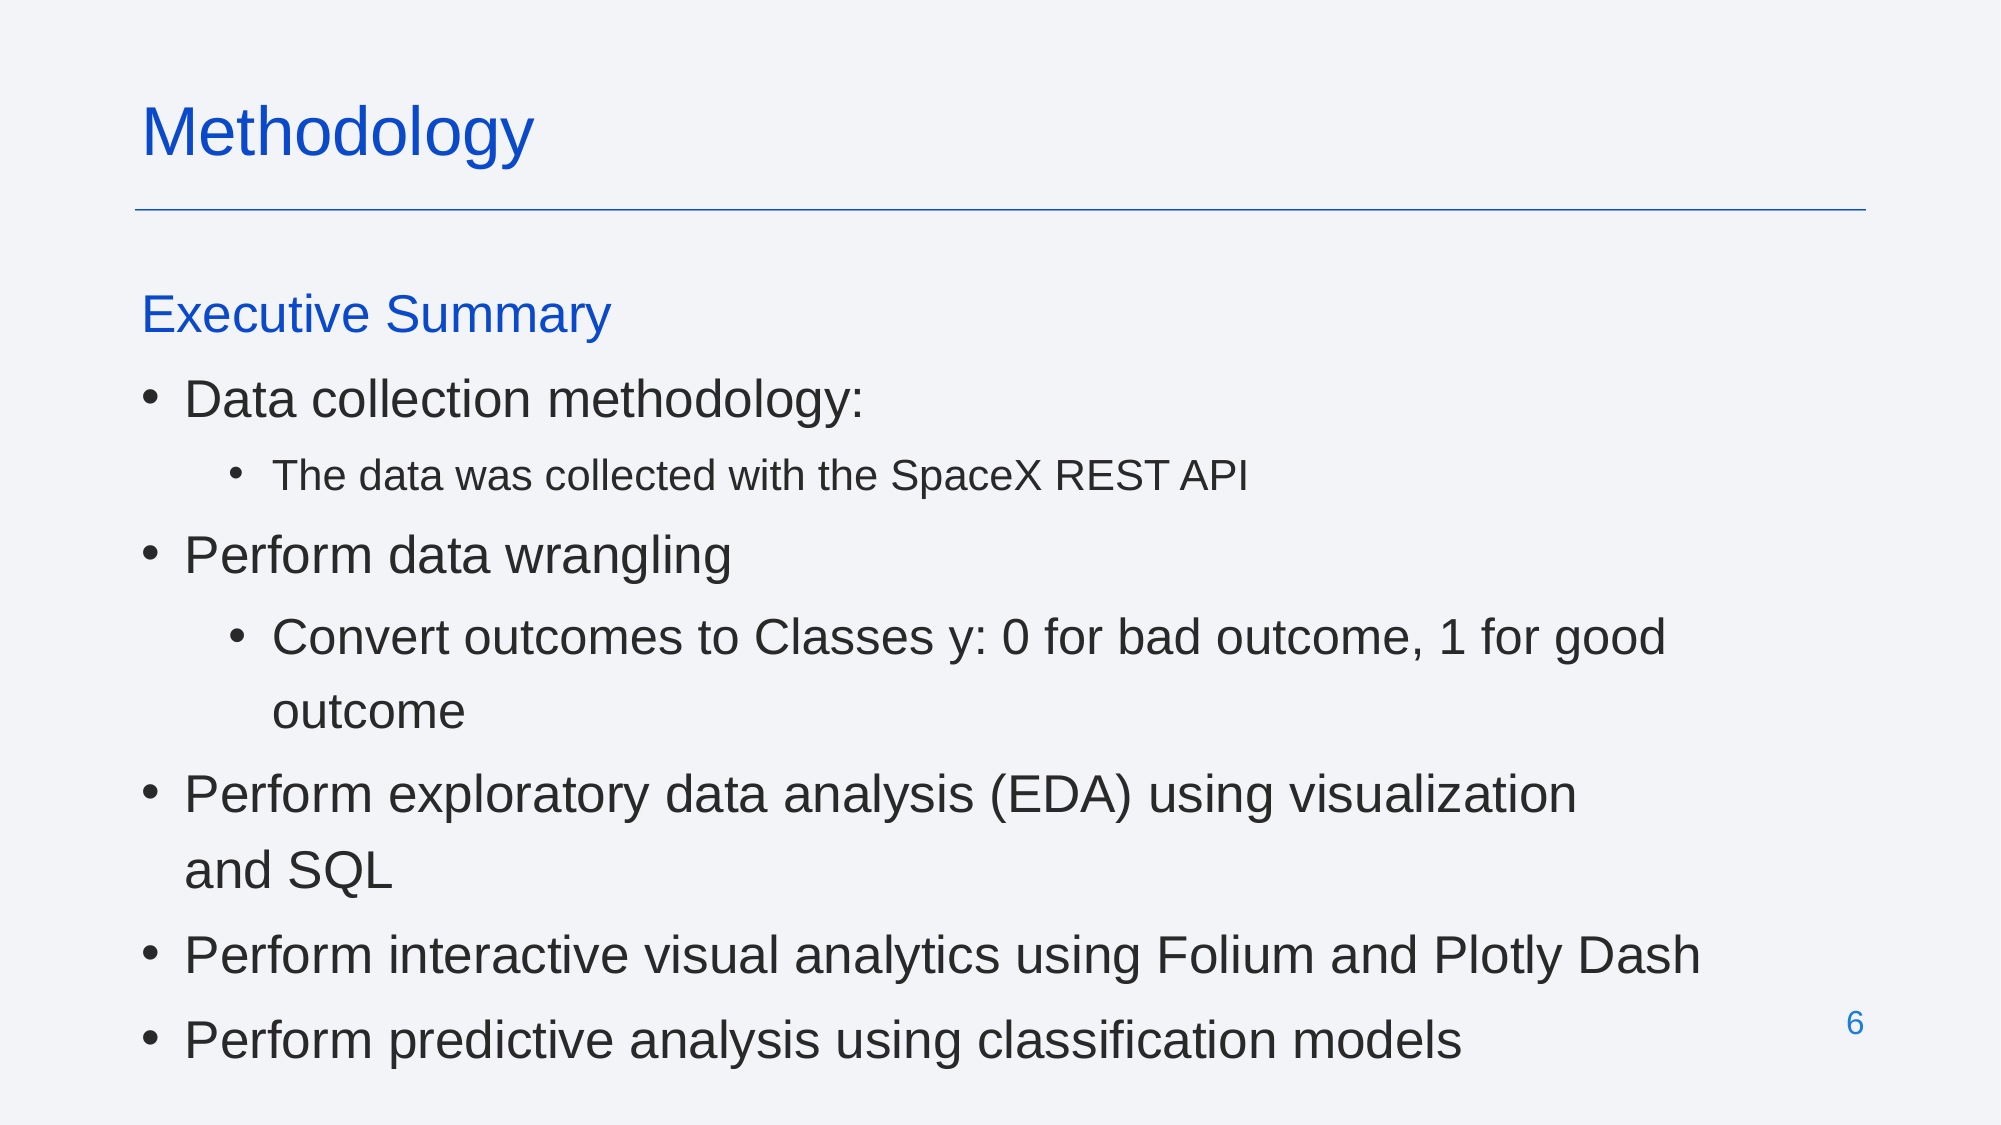

Methodology
Executive Summary
Data collection methodology:
The data was collected with the SpaceX REST API
Perform data wrangling
Convert outcomes to Classes y: 0 for bad outcome, 1 for good outcome
Perform exploratory data analysis (EDA) using visualization and SQL
Perform interactive visual analytics using Folium and Plotly Dash
Perform predictive analysis using classification models

6